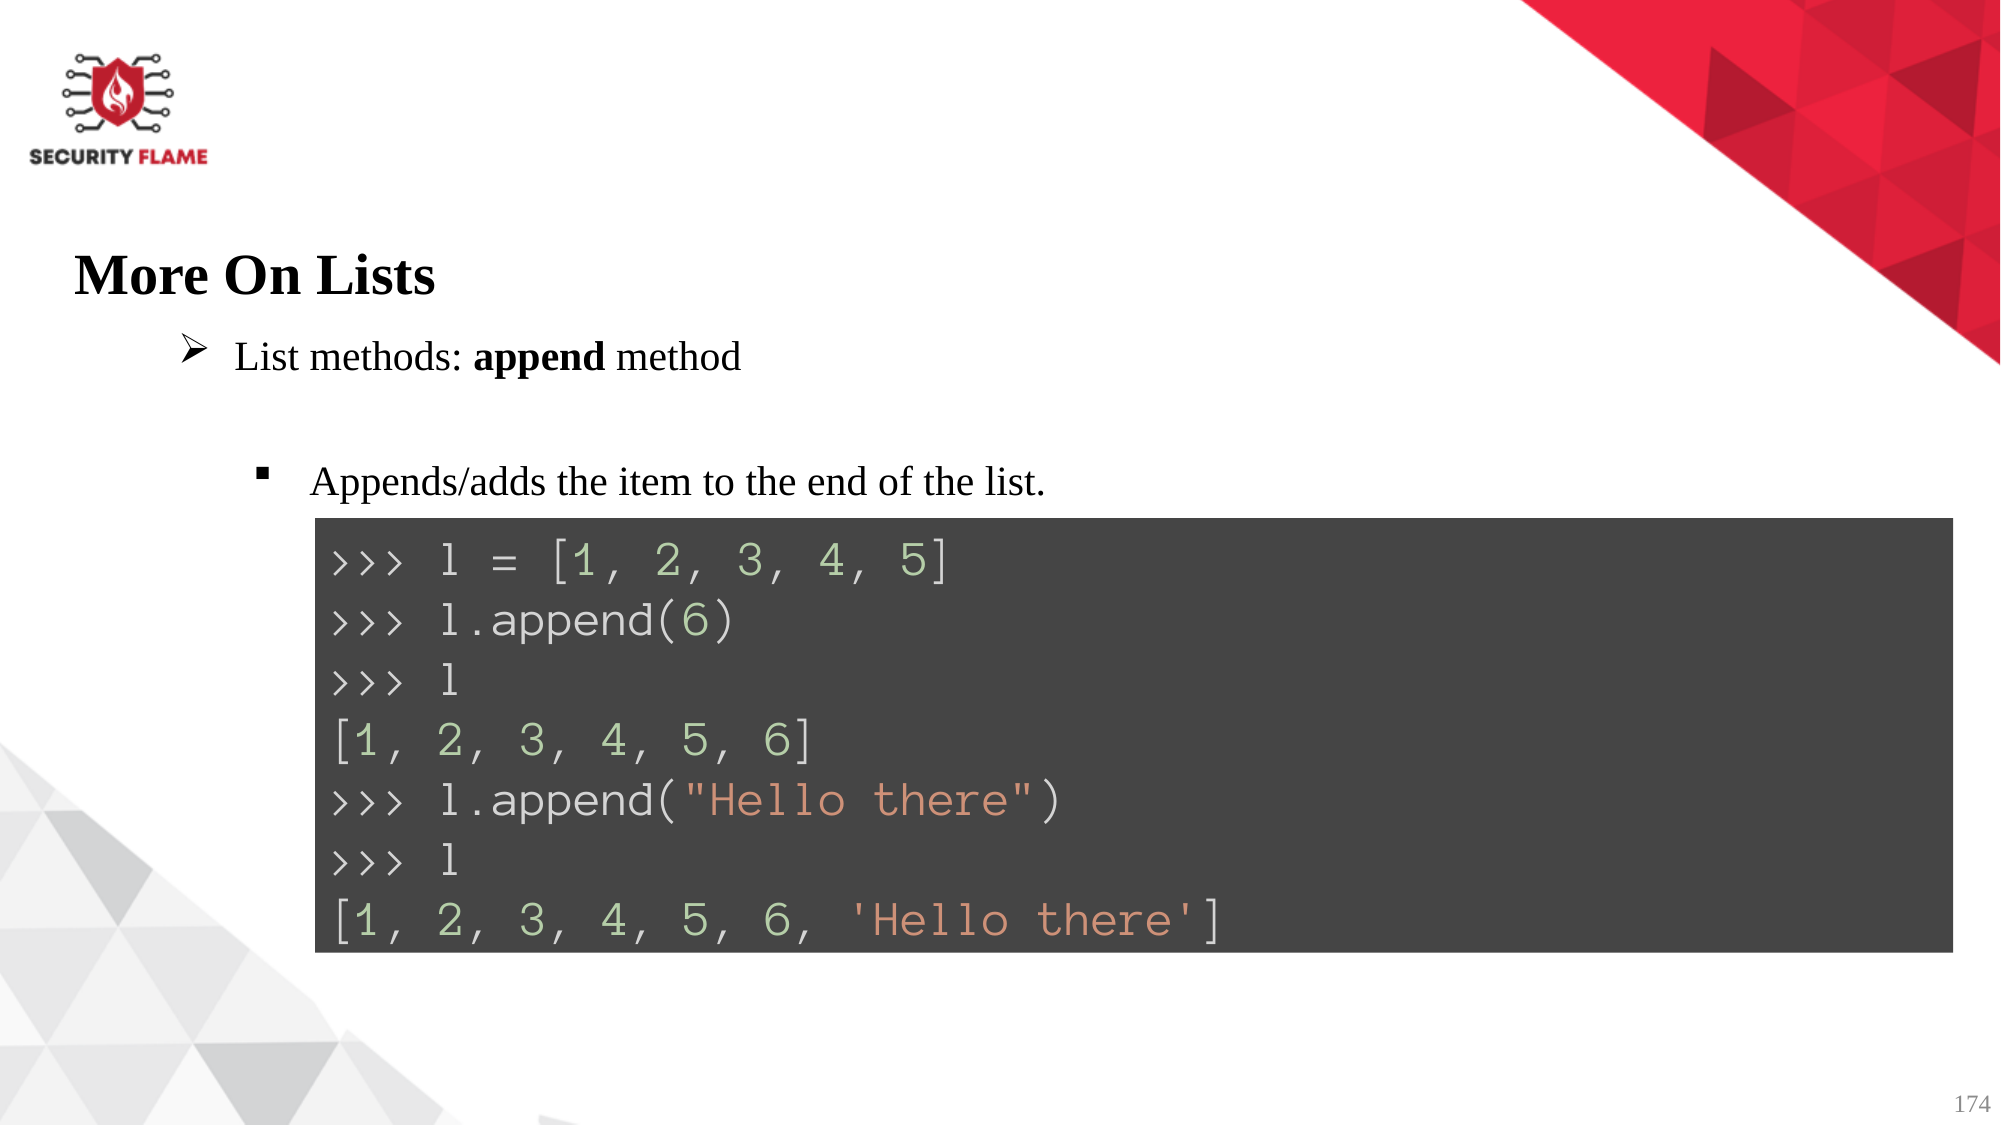

More On Lists
List methods: append method
Appends/adds the item to the end of the list.
>>> l = [1, 2, 3, 4, 5]
>>> l.append(6)
>>> l
[1, 2, 3, 4, 5, 6]
>>> l.append("Hello there")
>>> l
[1, 2, 3, 4, 5, 6, 'Hello there']
174